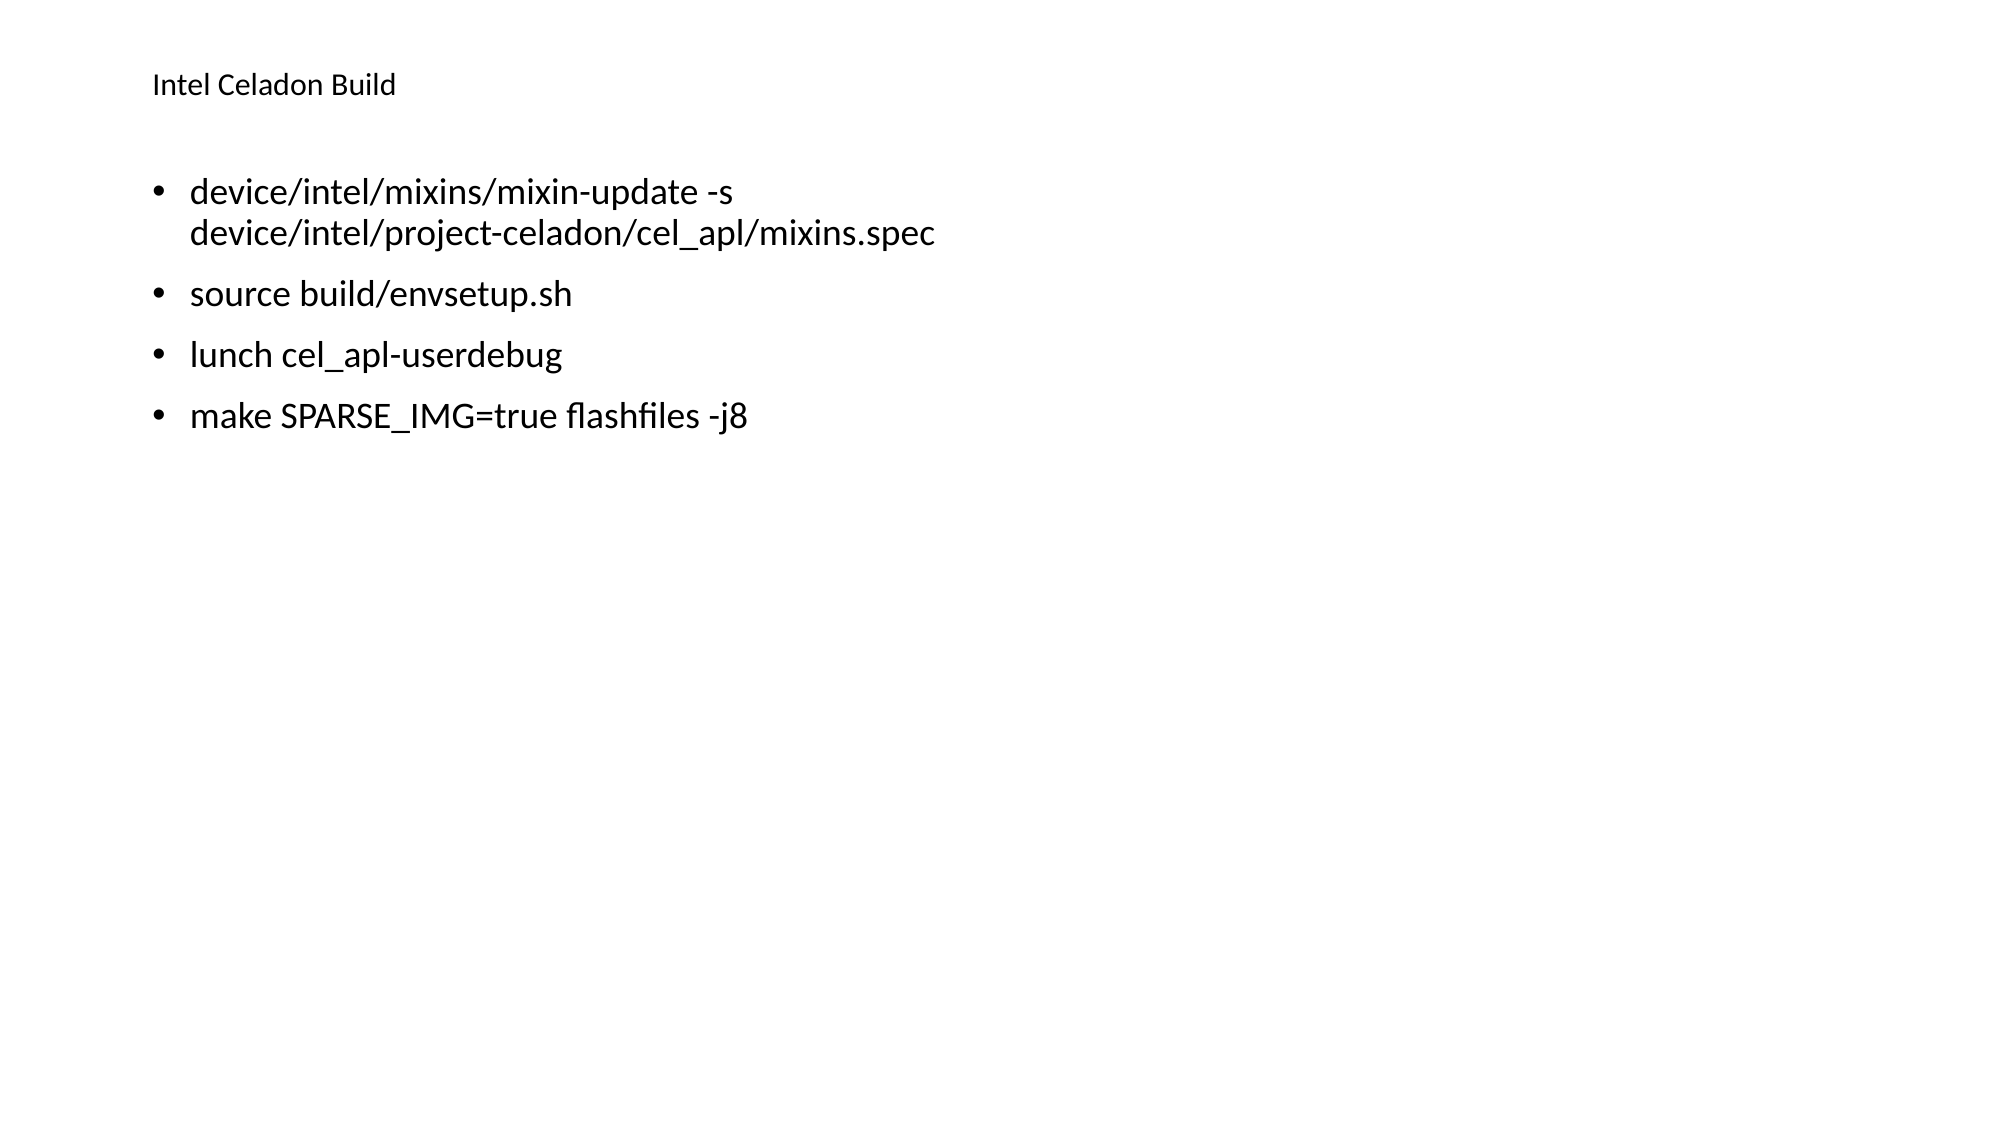

# Intel Celadon Build
device/intel/mixins/mixin-update -s device/intel/project-celadon/cel_apl/mixins.spec
source build/envsetup.sh
lunch cel_apl-userdebug
make SPARSE_IMG=true flashfiles -j8